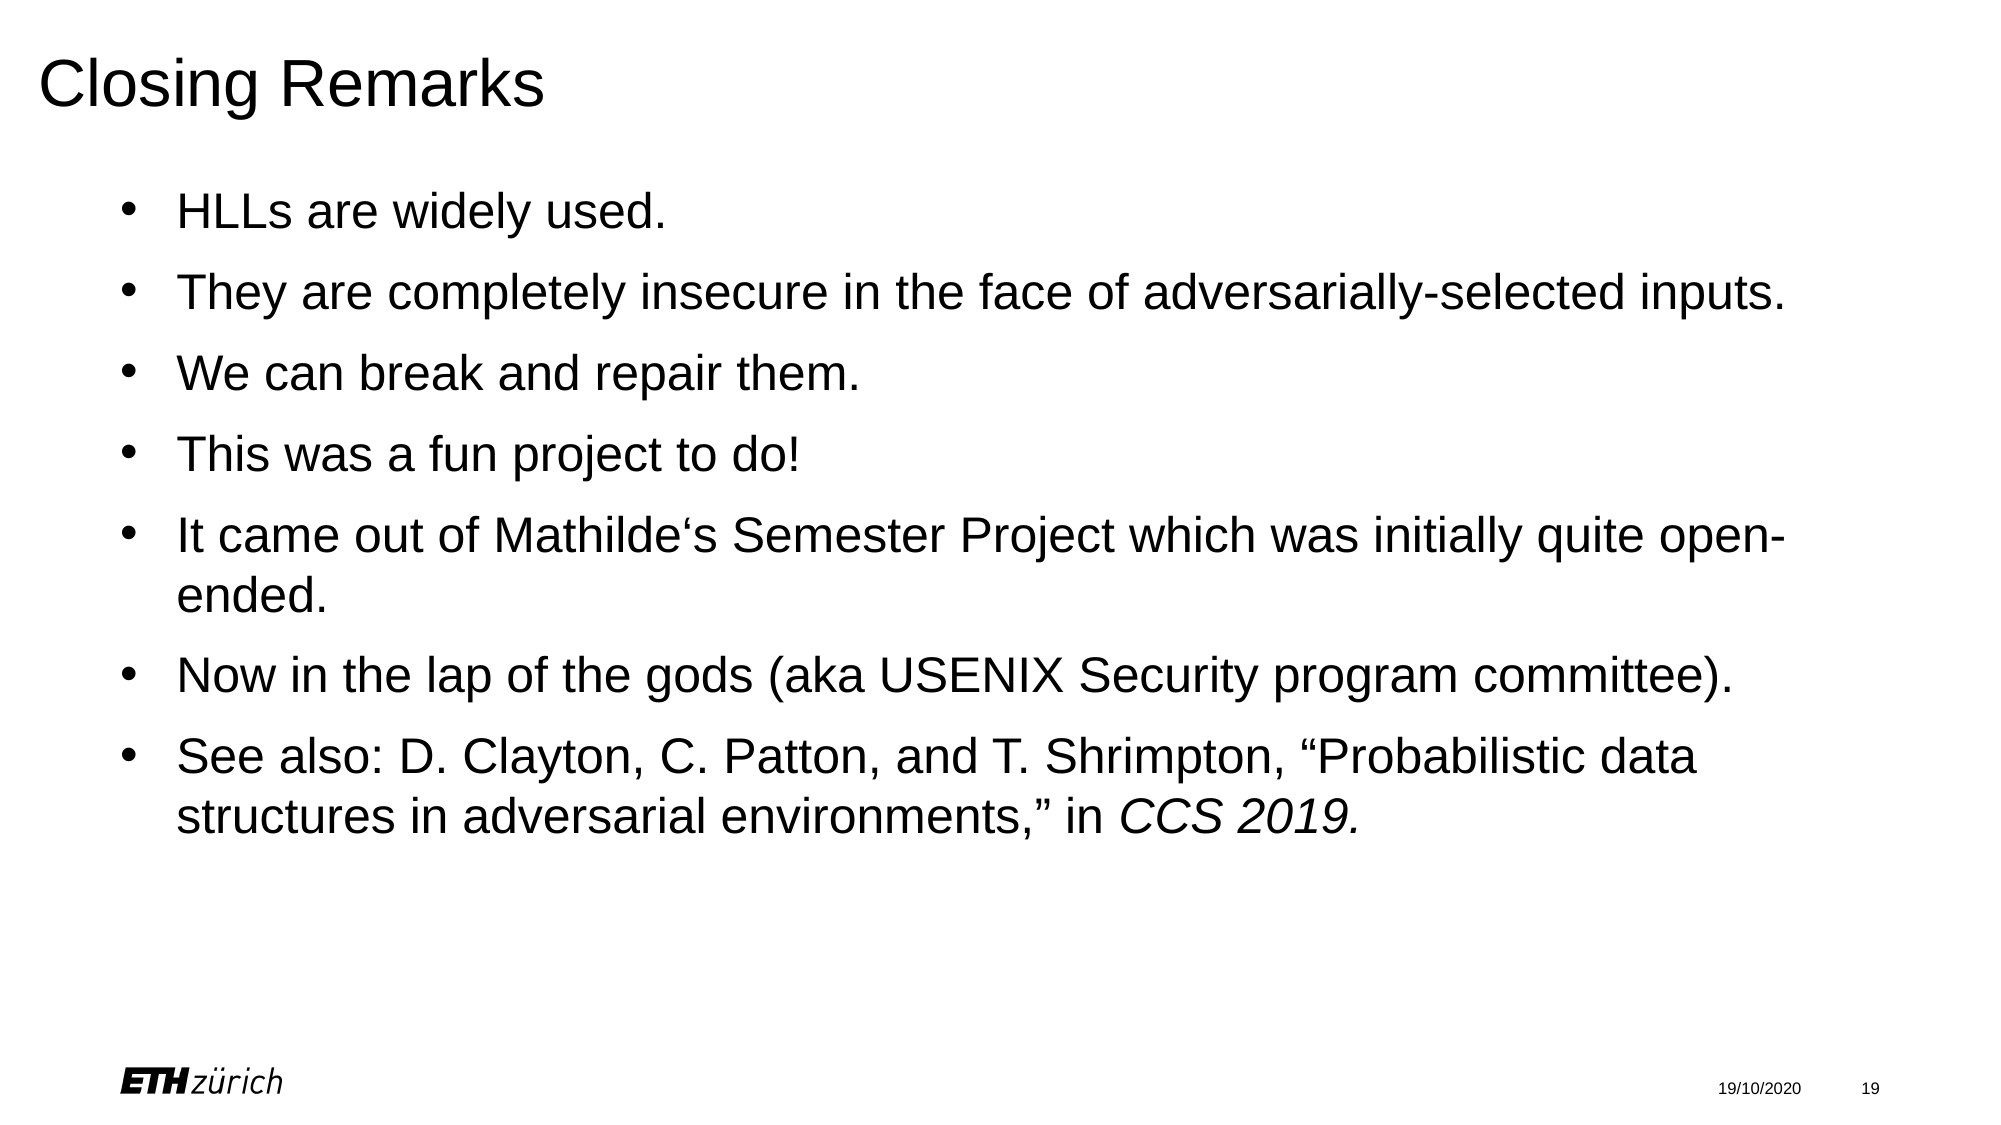

# Closing Remarks
HLLs are widely used.
They are completely insecure in the face of adversarially-selected inputs.
We can break and repair them.
This was a fun project to do!
It came out of Mathilde‘s Semester Project which was initially quite open-ended.
Now in the lap of the gods (aka USENIX Security program committee).
See also: D. Clayton, C. Patton, and T. Shrimpton, “Probabilistic data structures in adversarial environments,” in CCS 2019.

19/10/2020
19